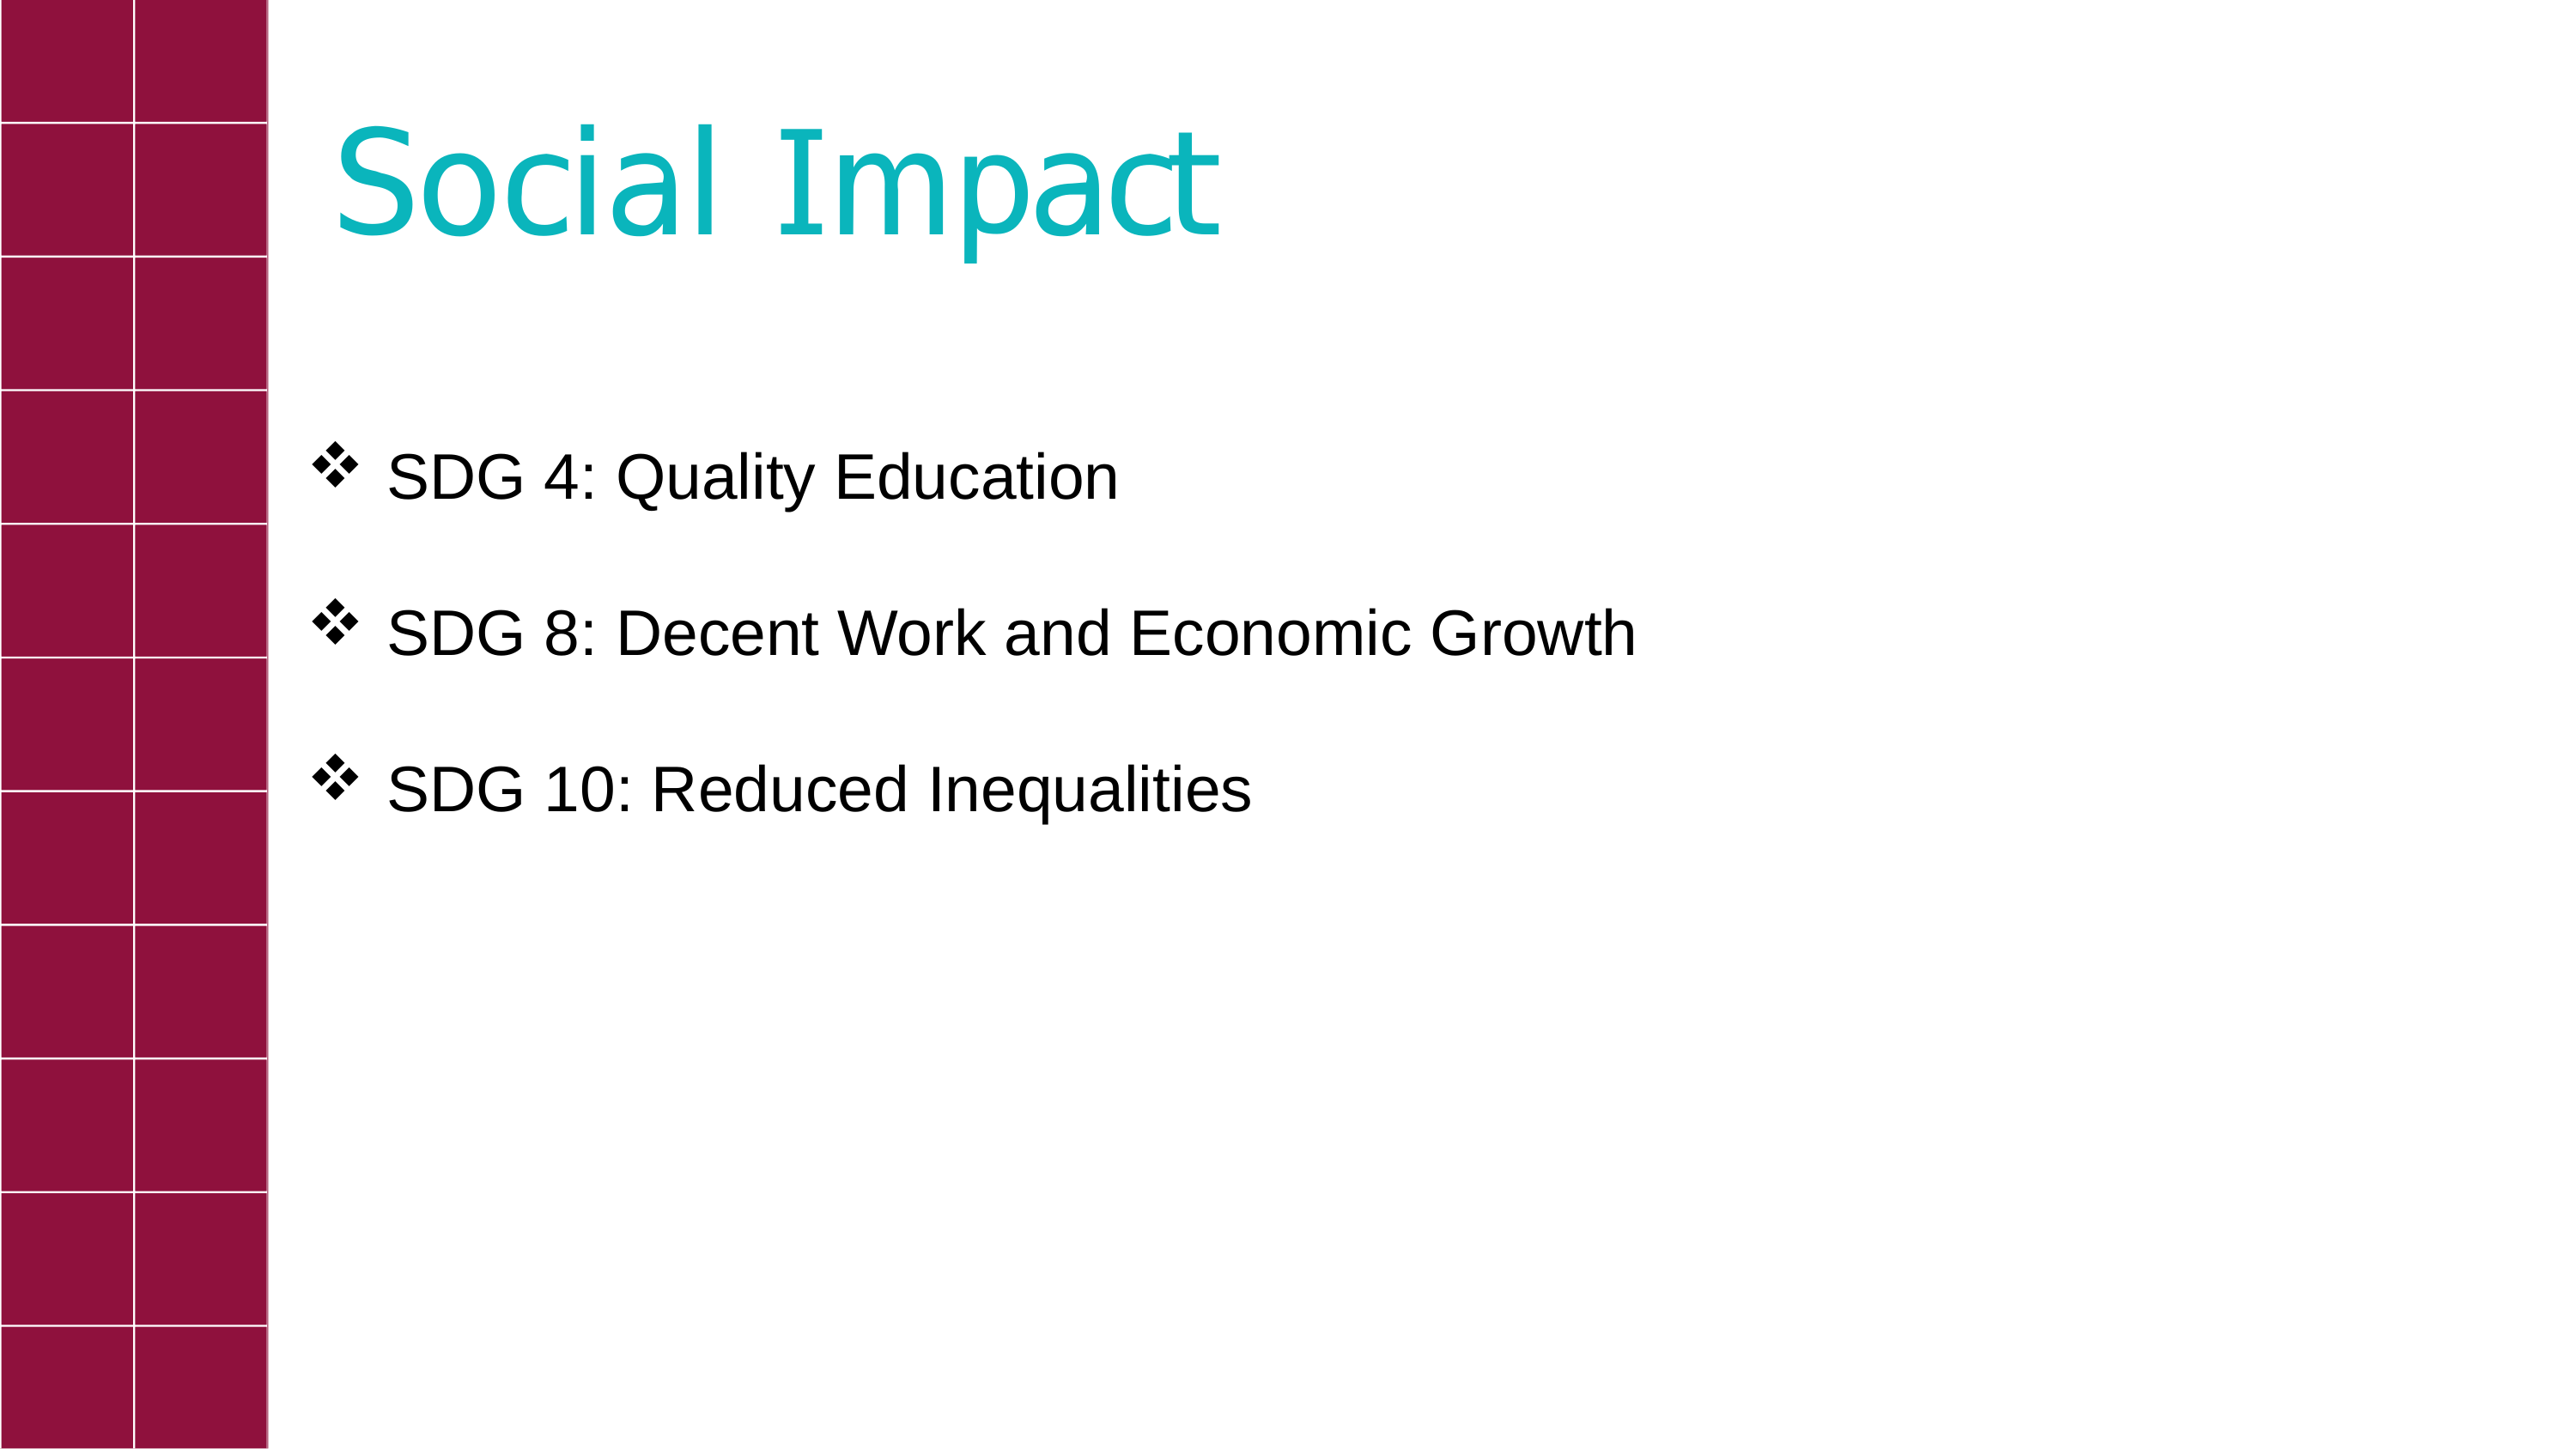

# Social Impact
SDG 4: Quality Education
SDG 8: Decent Work and Economic Growth
SDG 10: Reduced Inequalities